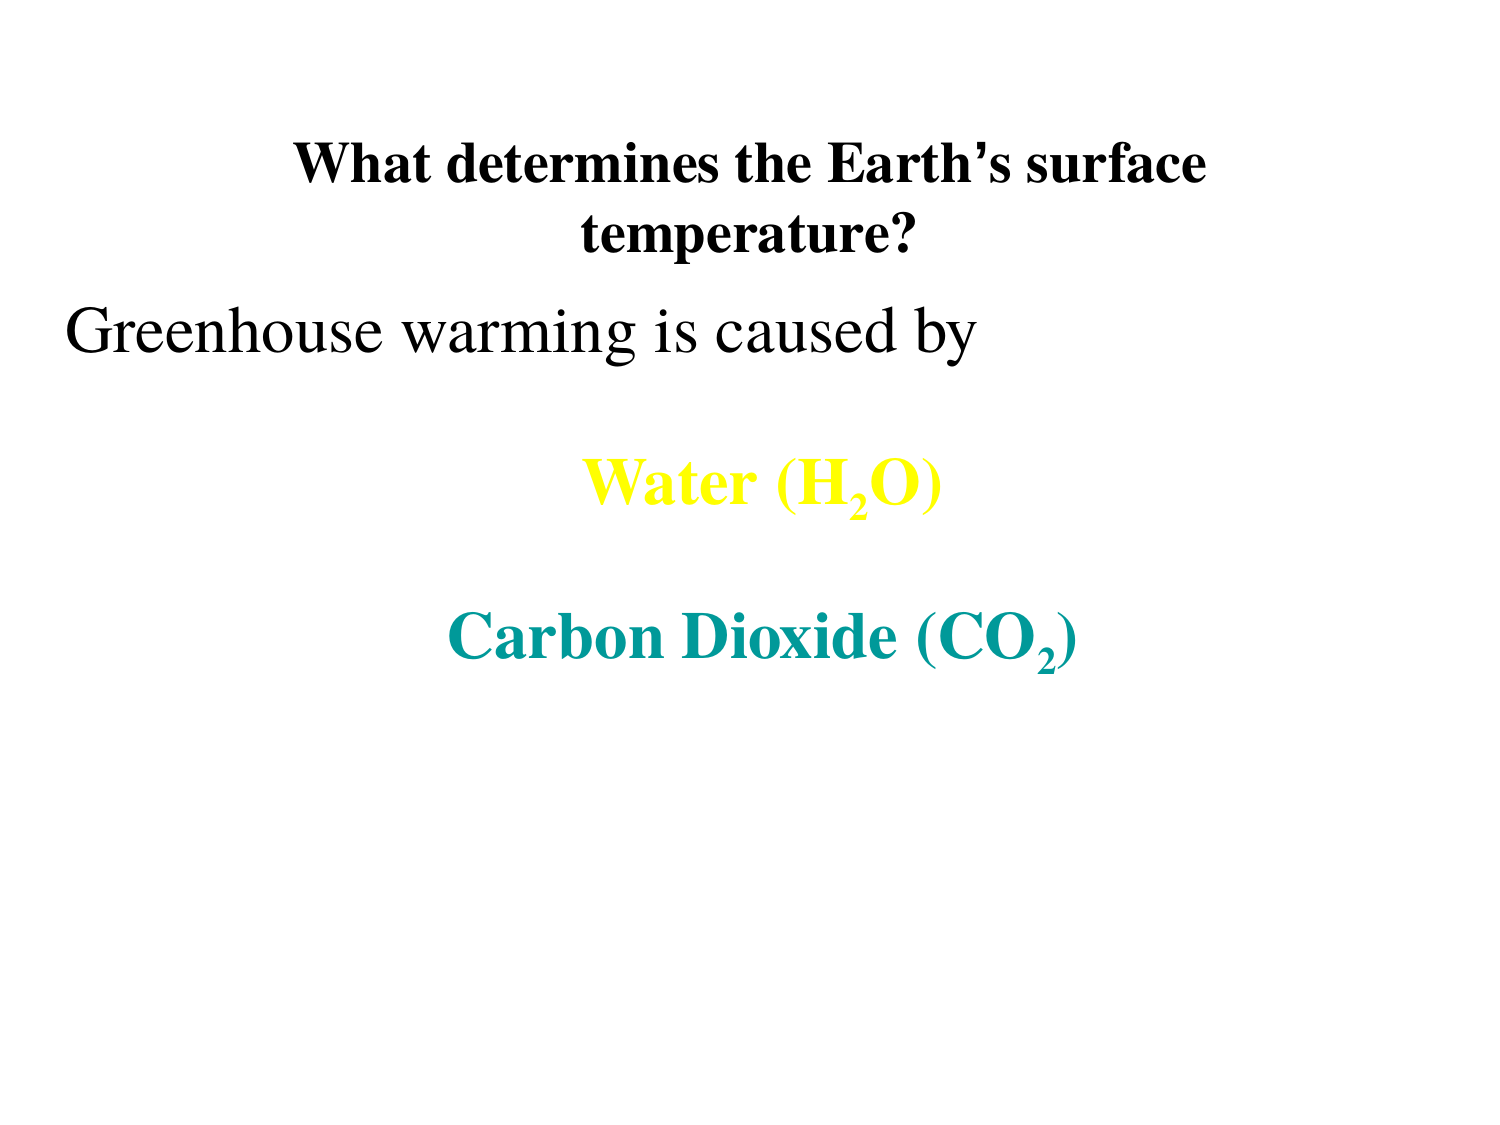

# What determines the Earth’s surface temperature?
Greenhouse warming is caused by

Water (H2O)

Carbon Dioxide (CO2)